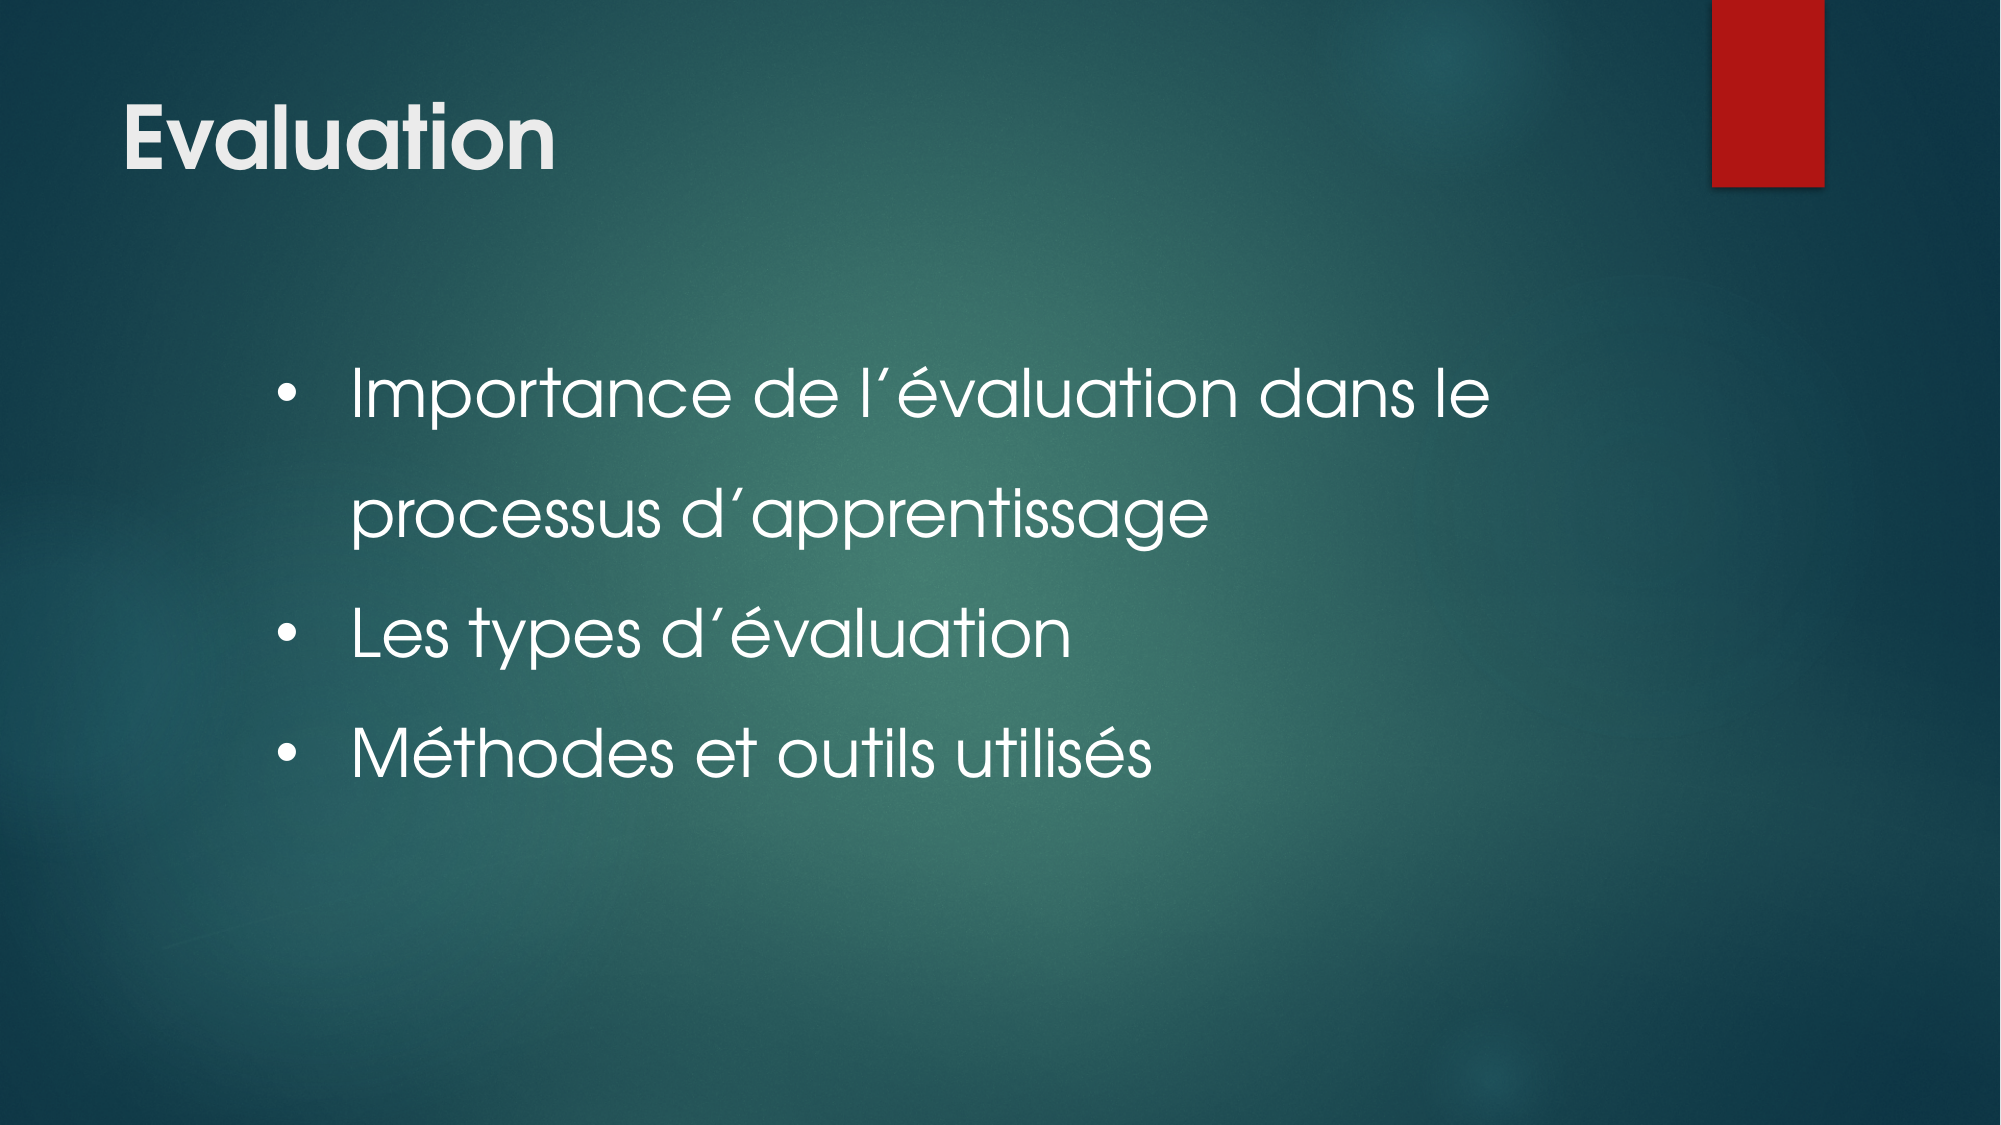

# Evaluation
Importance de l’évaluation dans le processus d’apprentissage
Les types d’évaluation
Méthodes et outils utilisés